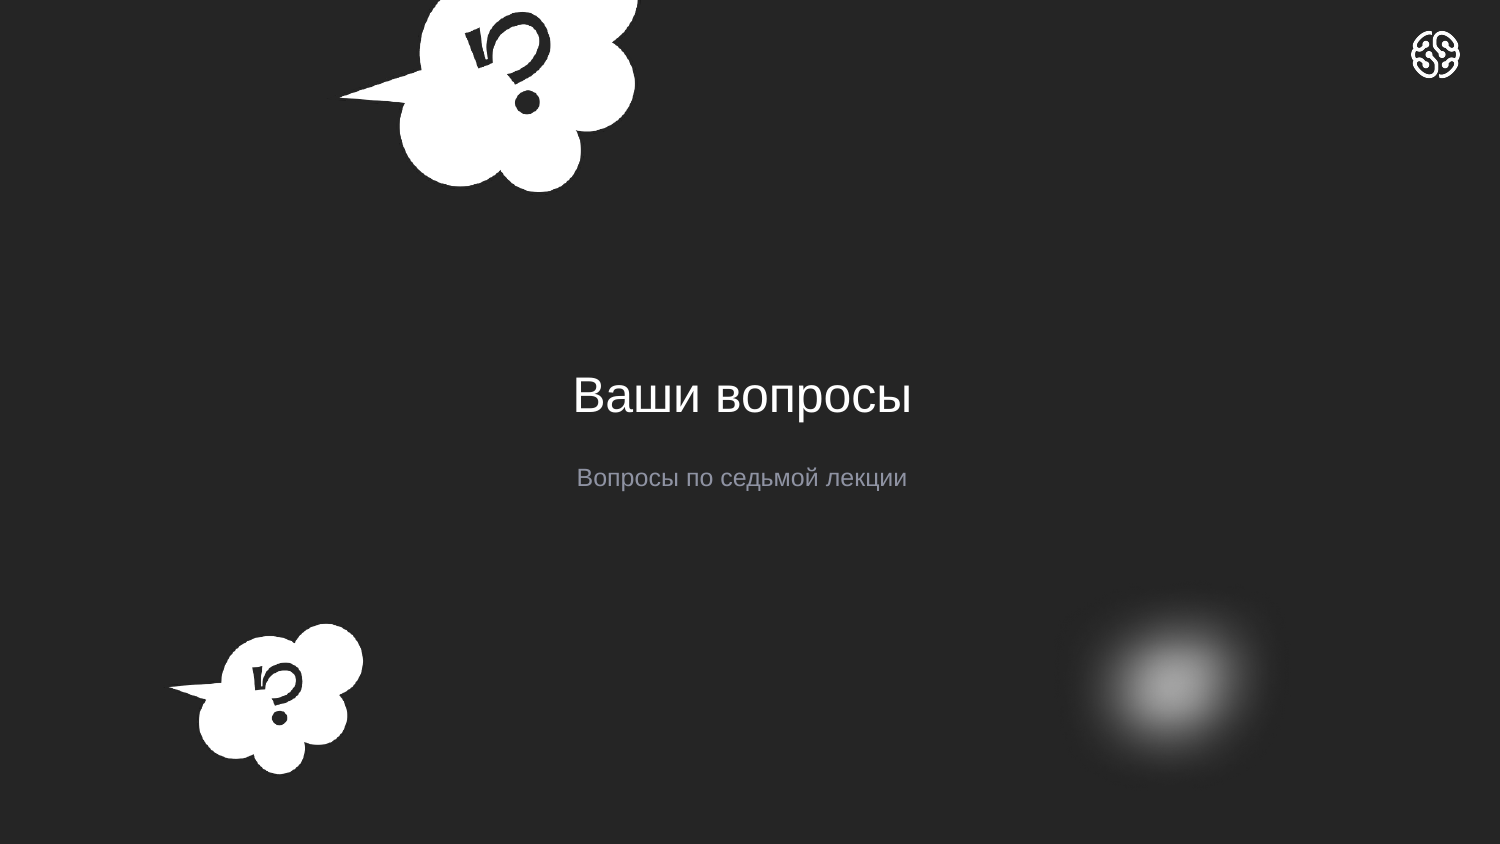

# Ваши вопросы
Вопросы по седьмой лекции